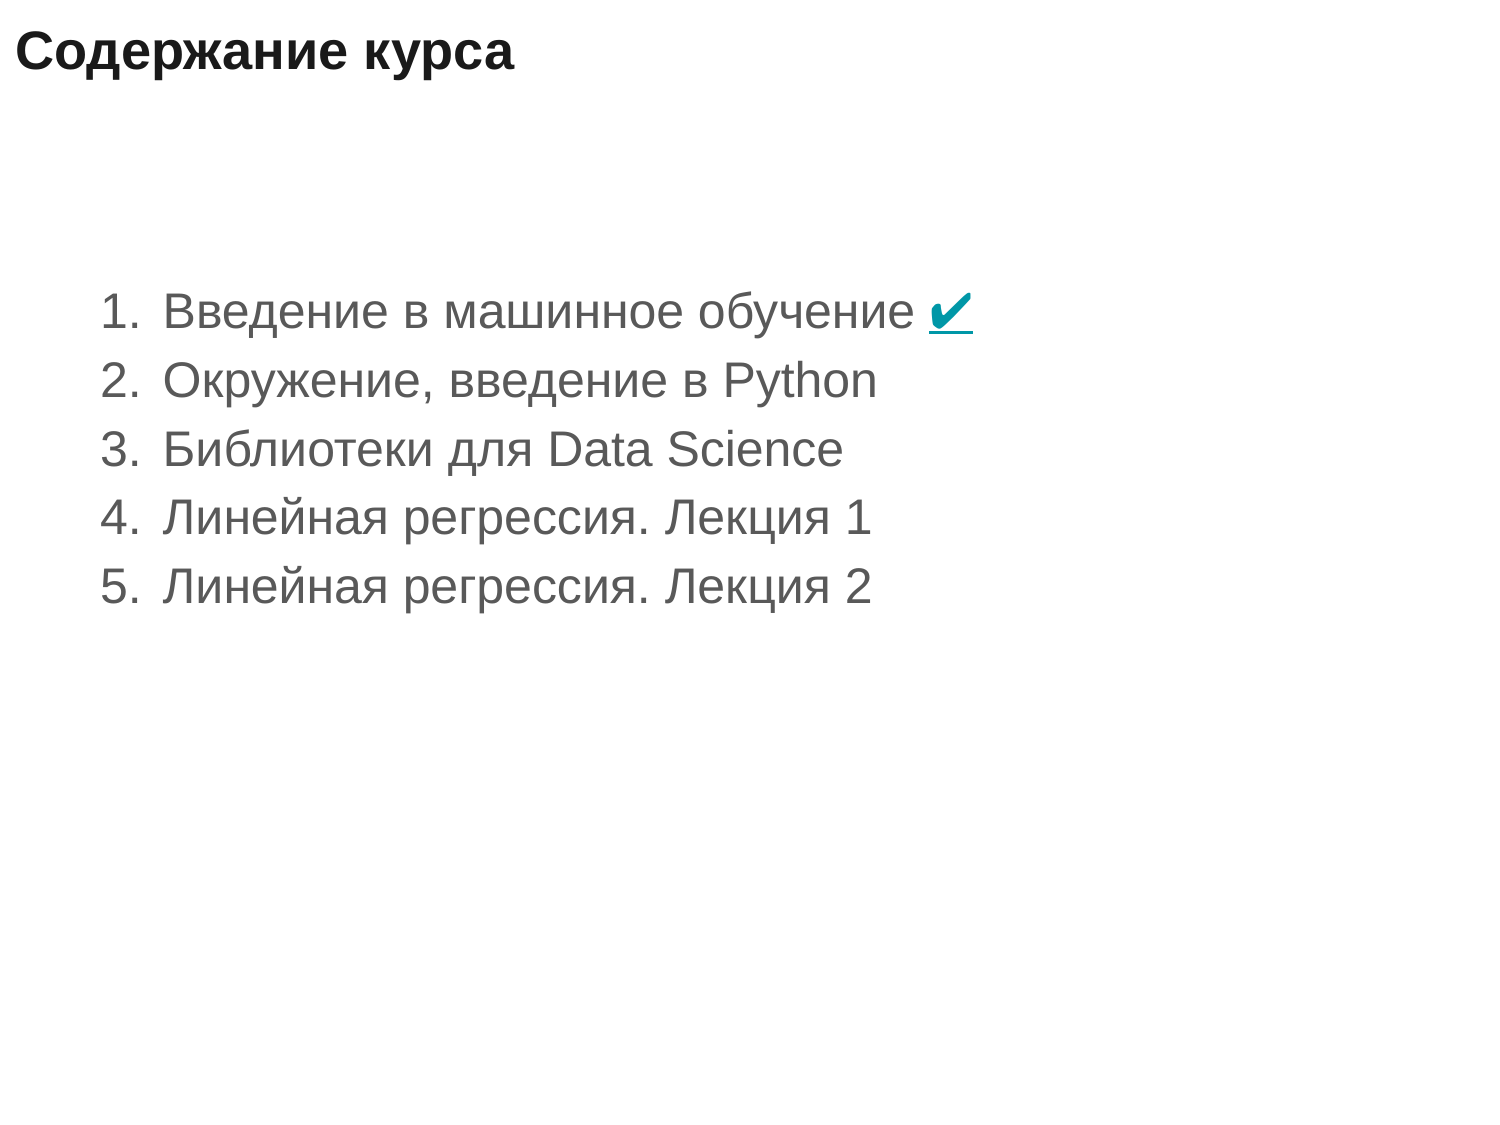

Содержание курса
Введение в машинное обучение ✔️
Окружение, введение в Python
Библиотеки для Data Science
Линейная регрессия. Лекция 1
Линейная регрессия. Лекция 2